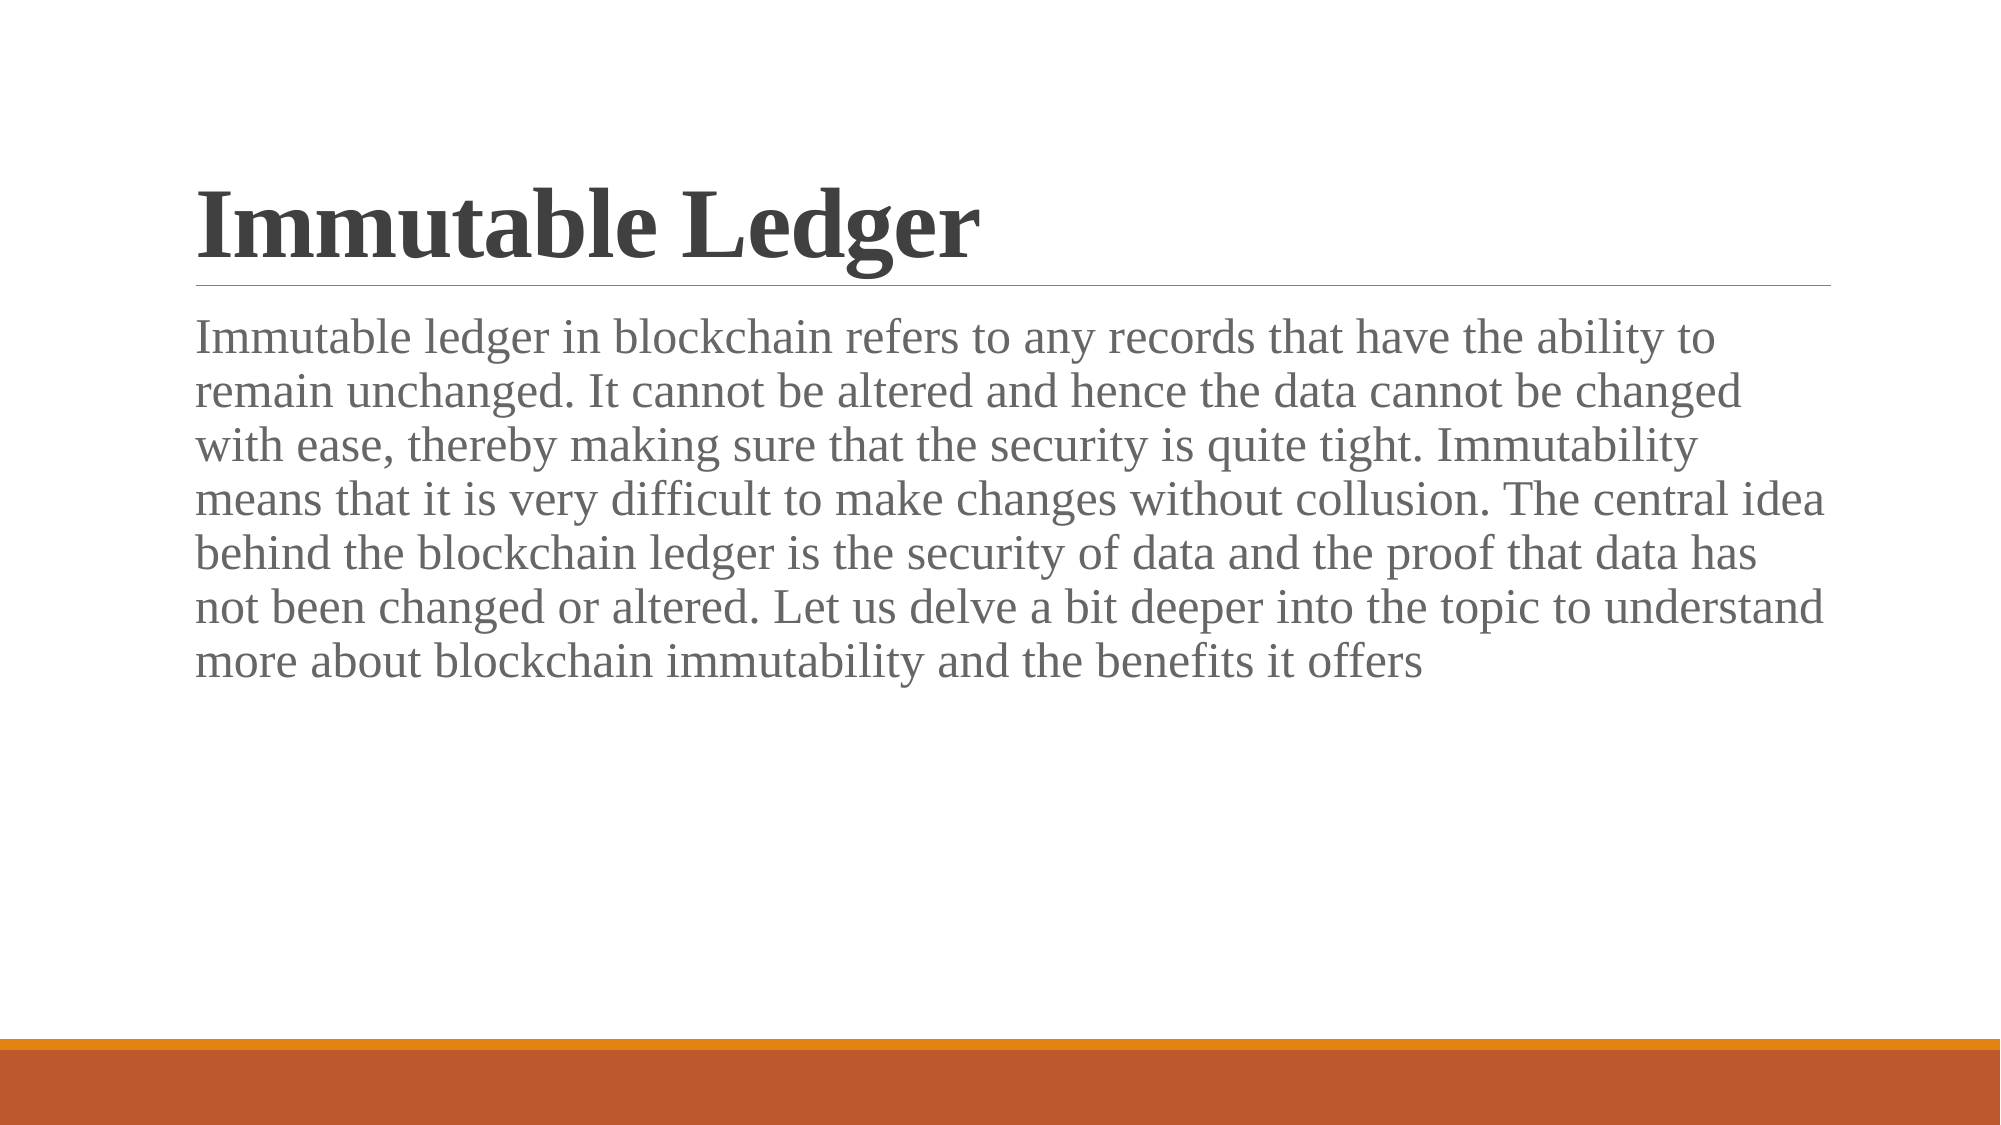

# Immutable Ledger
Immutable ledger in blockchain refers to any records that have the ability to remain unchanged. It cannot be altered and hence the data cannot be changed with ease, thereby making sure that the security is quite tight. Immutability means that it is very difficult to make changes without collusion. The central idea behind the blockchain ledger is the security of data and the proof that data has not been changed or altered. Let us delve a bit deeper into the topic to understand more about blockchain immutability and the benefits it offers